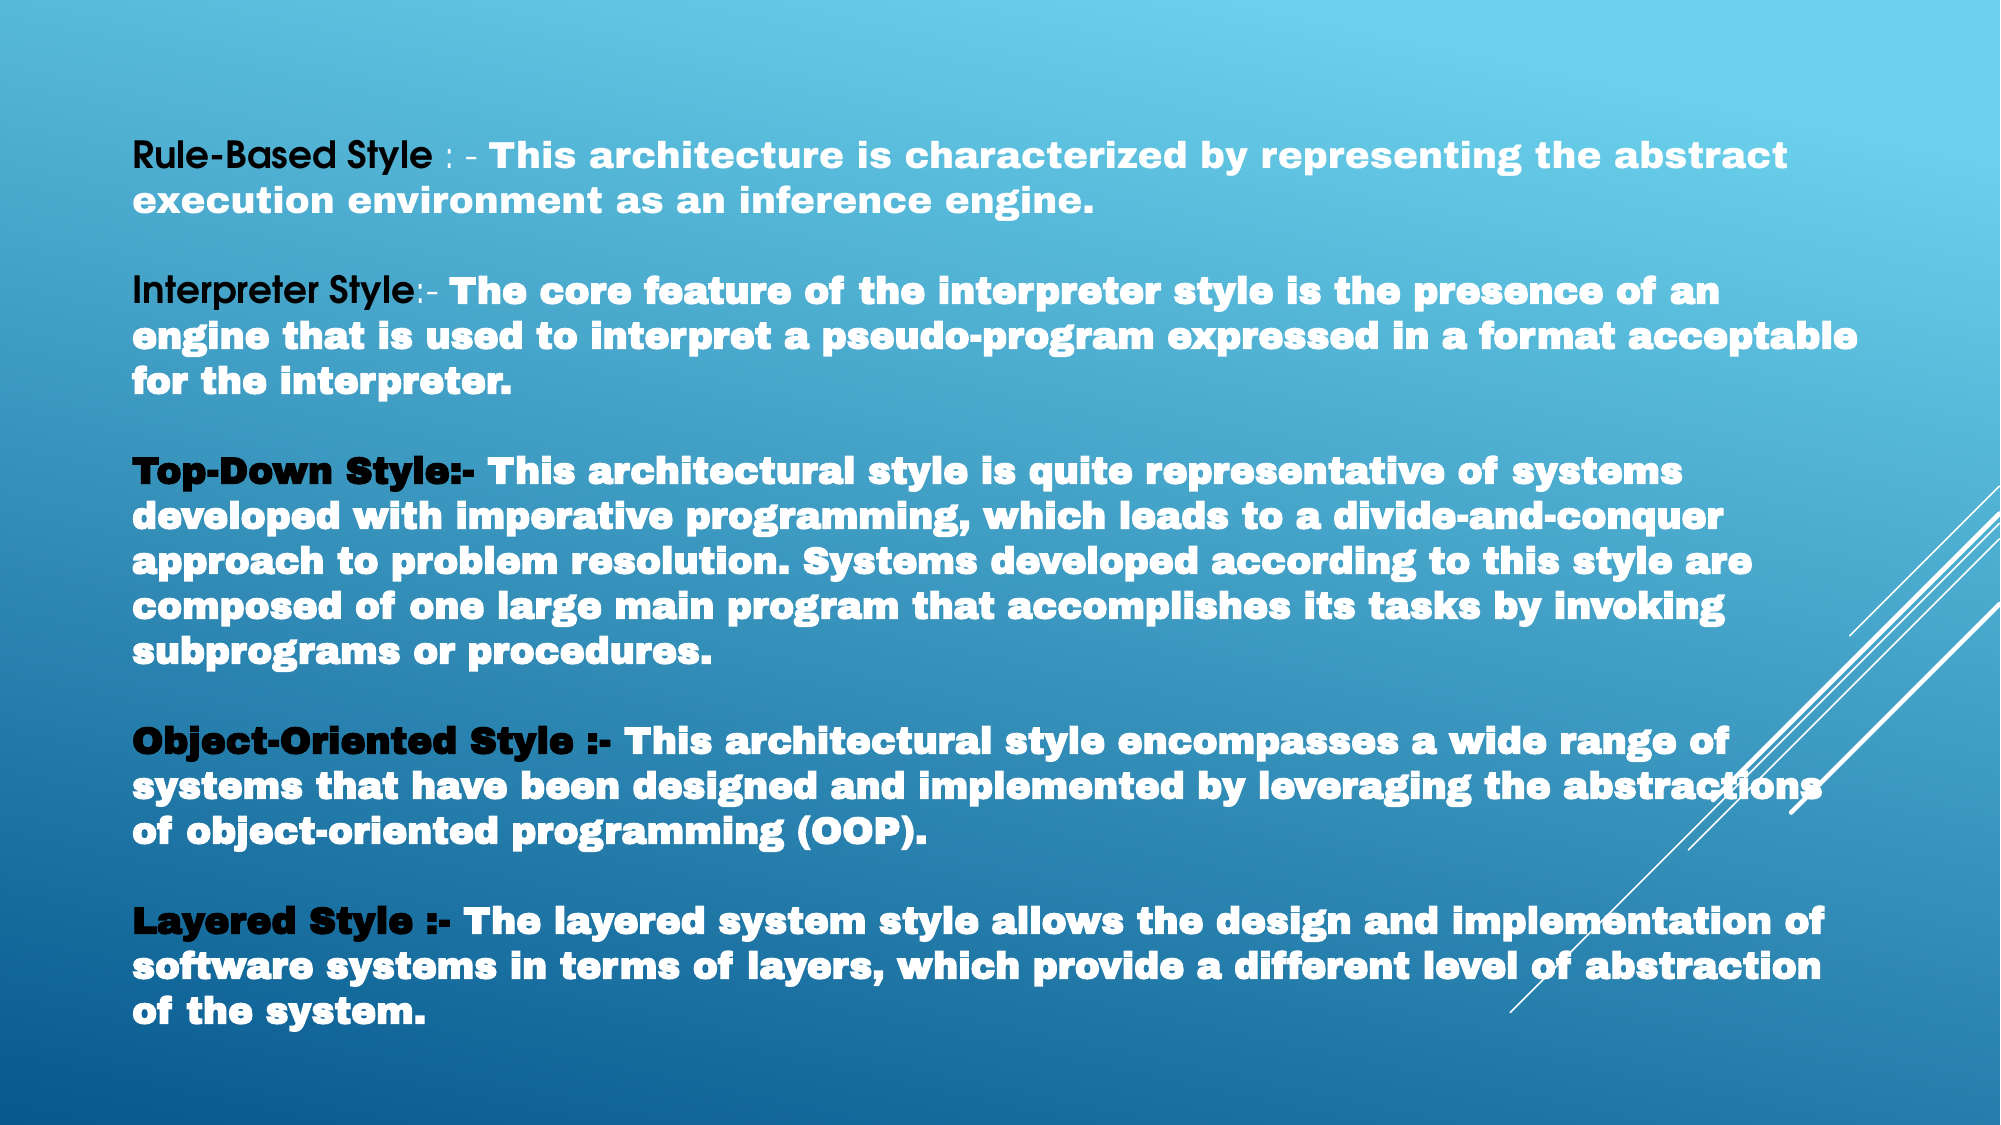

Rule-Based Style : - This architecture is characterized by representing the abstract execution environment as an inference engine.

Interpreter Style:- The core feature of the interpreter style is the presence of an engine that is used to interpret a pseudo-program expressed in a format acceptable for the interpreter.

Top-Down Style:- This architectural style is quite representative of systems developed with imperative programming, which leads to a divide-and-conquer approach to problem resolution. Systems developed according to this style are composed of one large main program that accomplishes its tasks by invoking subprograms or procedures.

Object-Oriented Style :- This architectural style encompasses a wide range of systems that have been designed and implemented by leveraging the abstractions of object-oriented programming (OOP).

Layered Style :- The layered system style allows the design and implementation of software systems in terms of layers, which provide a different level of abstraction of the system.